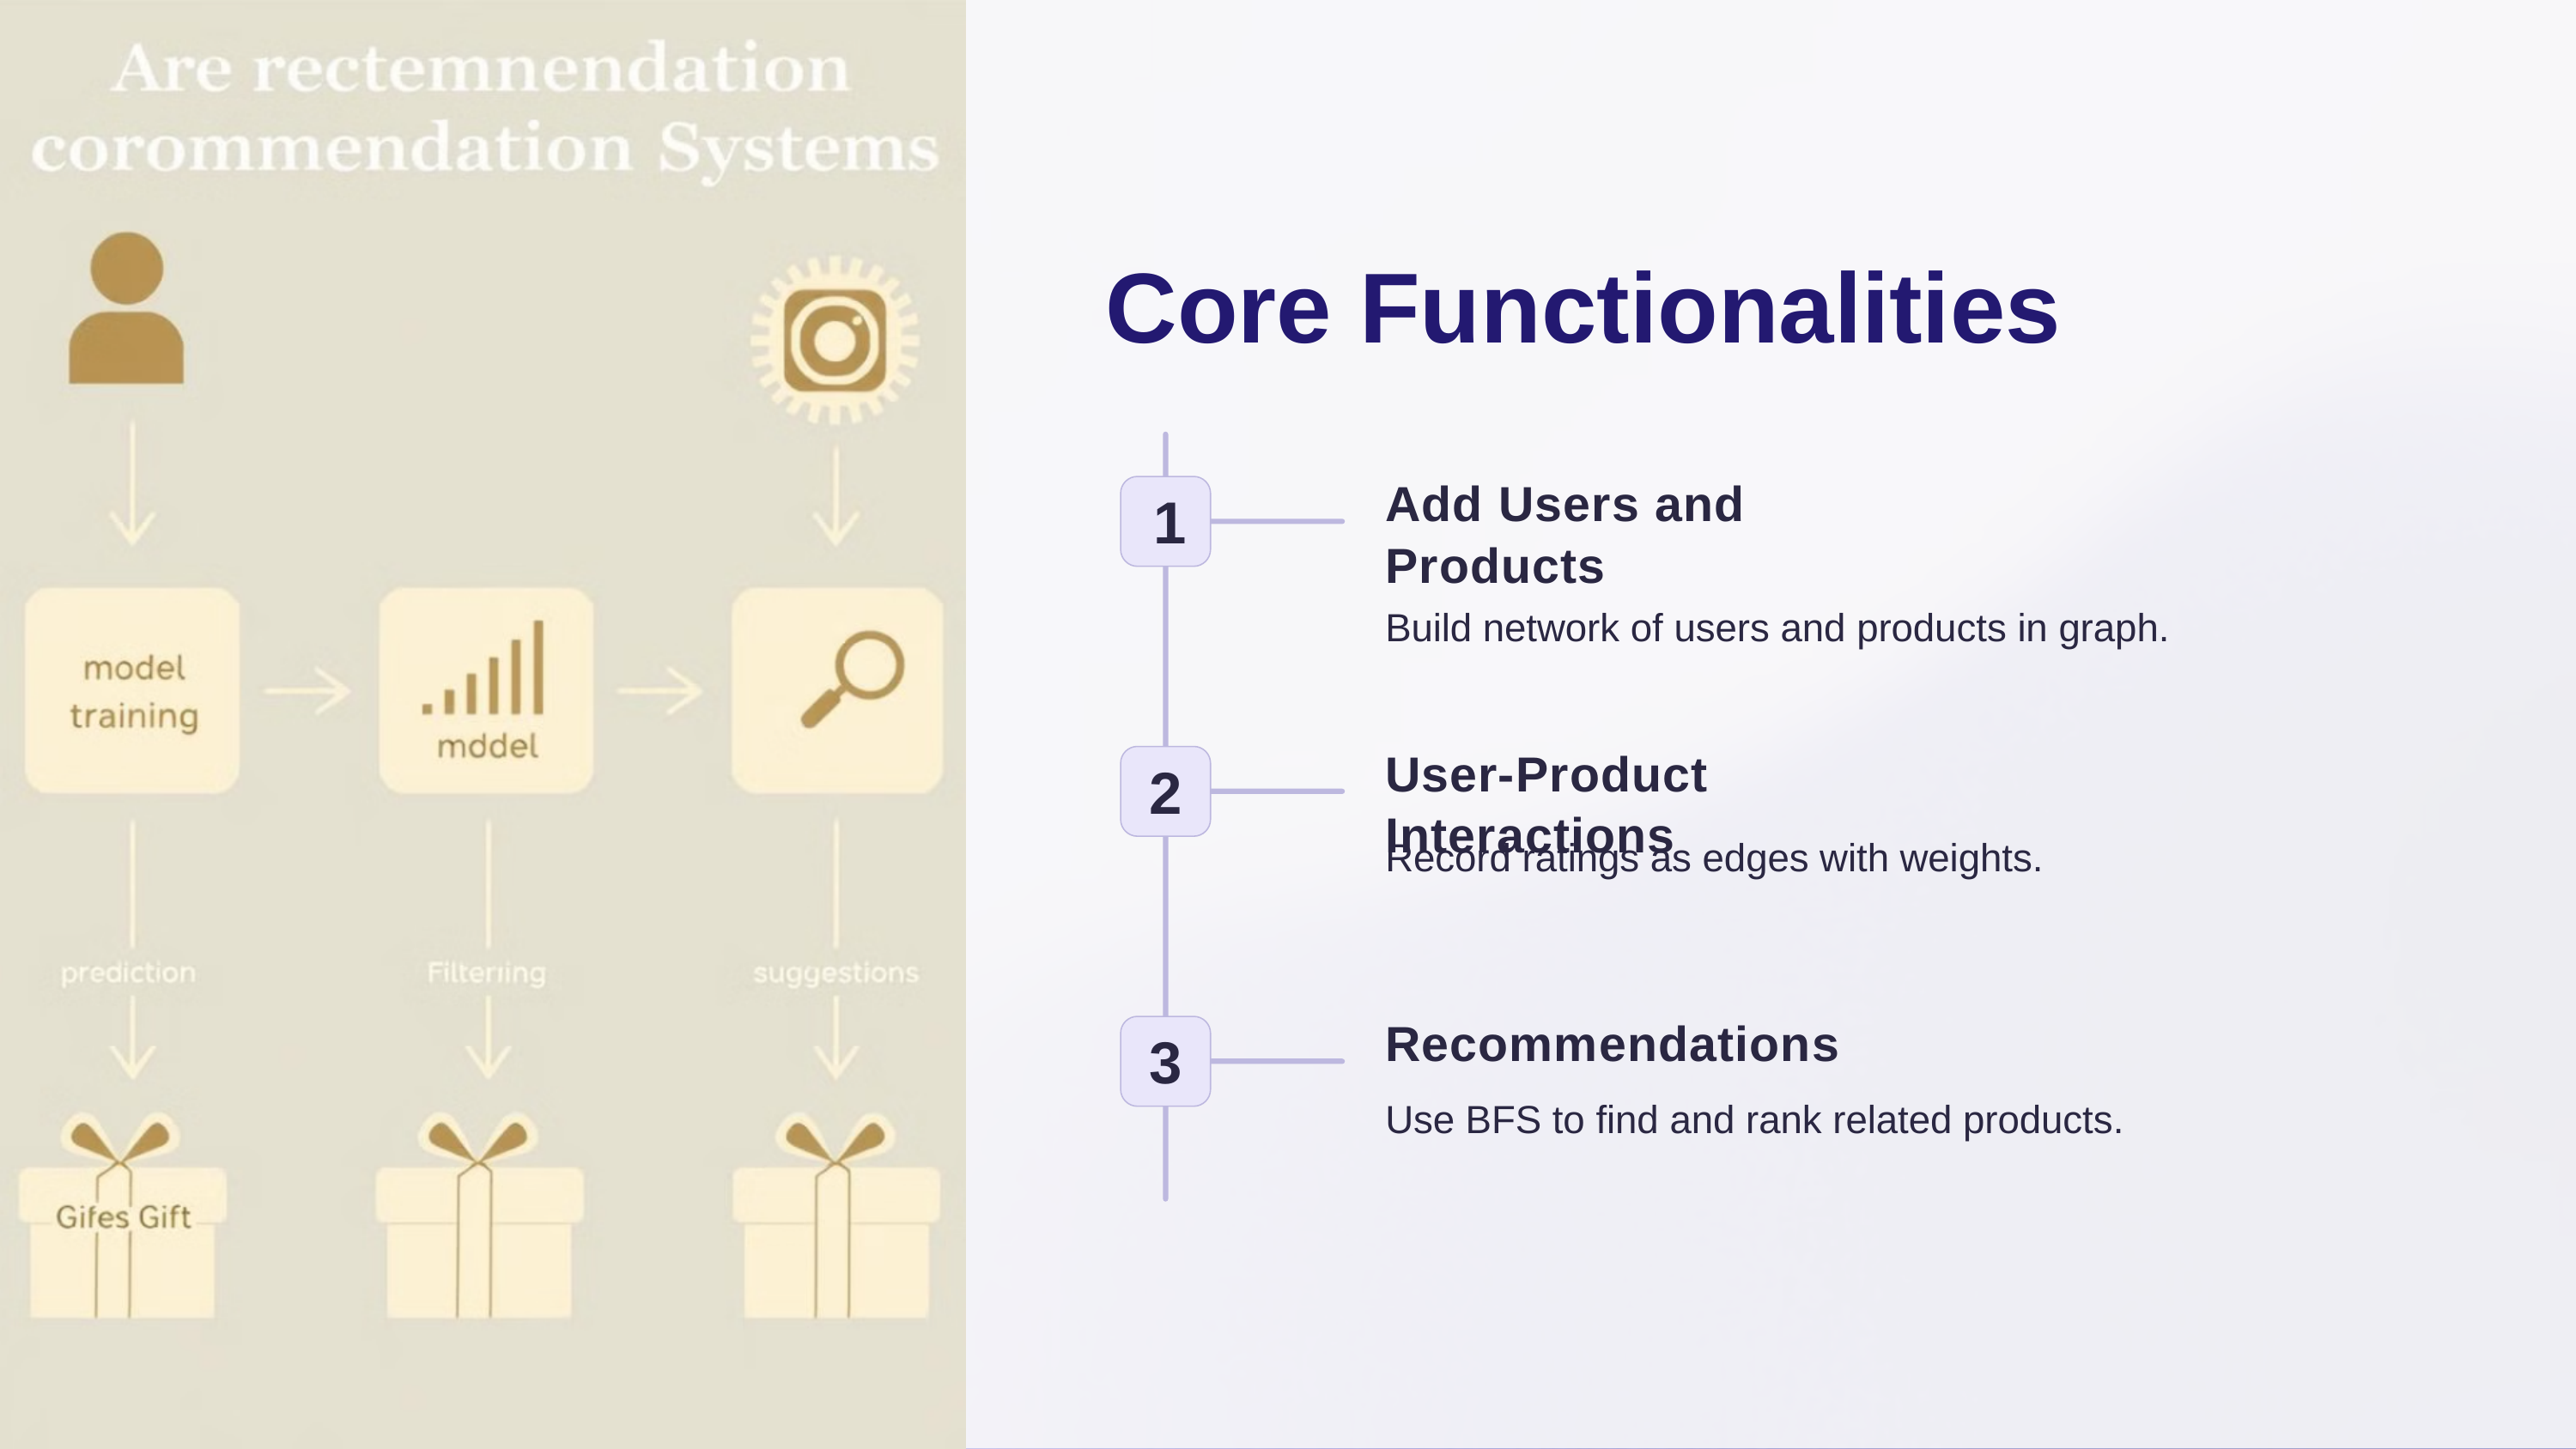

Core Functionalities

Add Users and Products

1

Build network of users and products in graph.
User-Product Interactions

2

Record ratings as edges with weights.
Recommendations

3

Use BFS to find and rank related products.